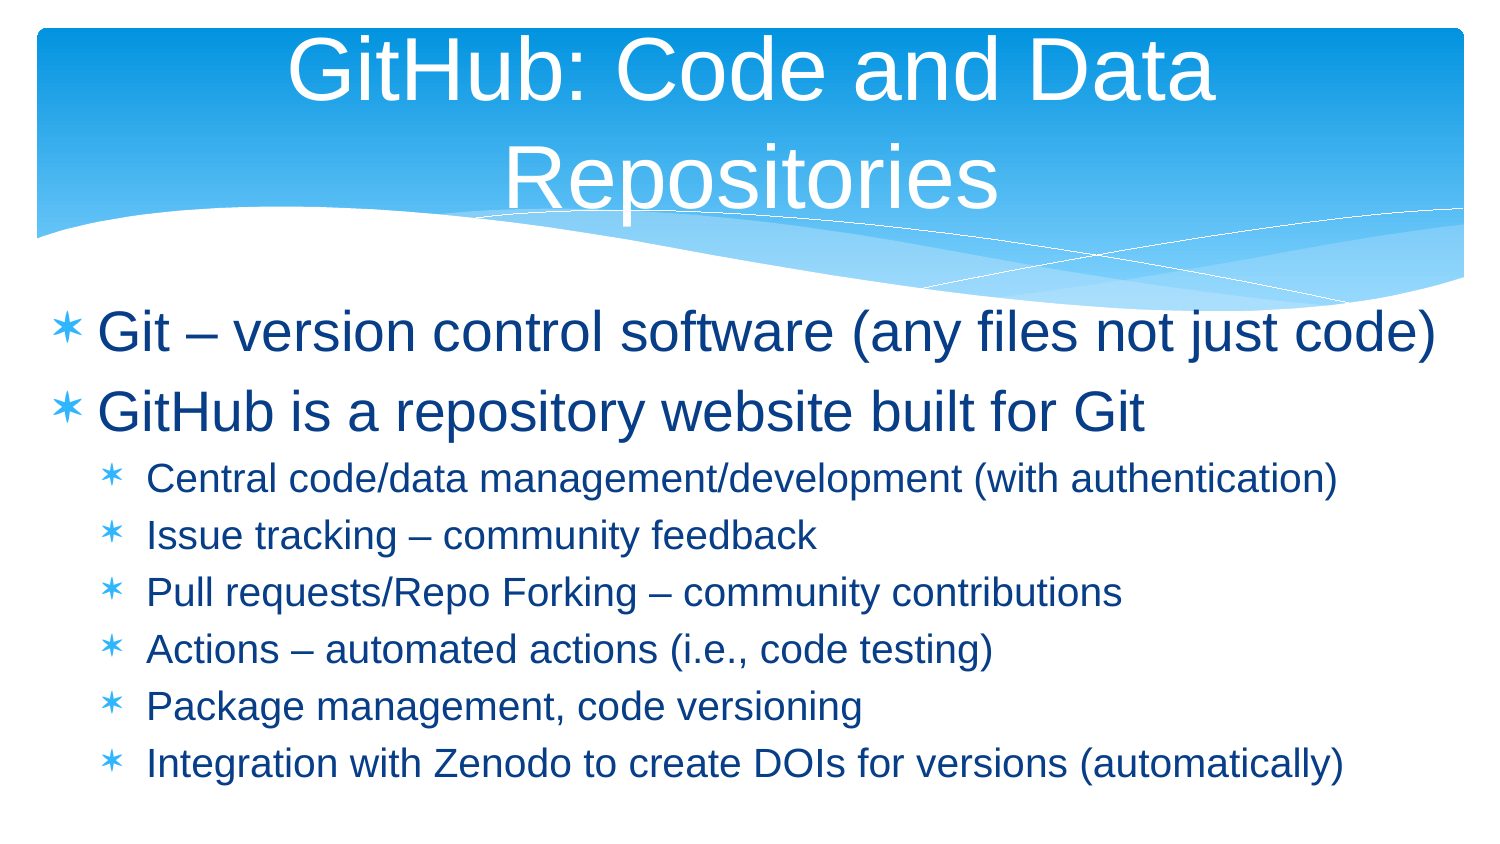

# GitHub: Code and Data Repositories
Git – version control software (any files not just code)
GitHub is a repository website built for Git
Central code/data management/development (with authentication)
Issue tracking – community feedback
Pull requests/Repo Forking – community contributions
Actions – automated actions (i.e., code testing)
Package management, code versioning
Integration with Zenodo to create DOIs for versions (automatically)